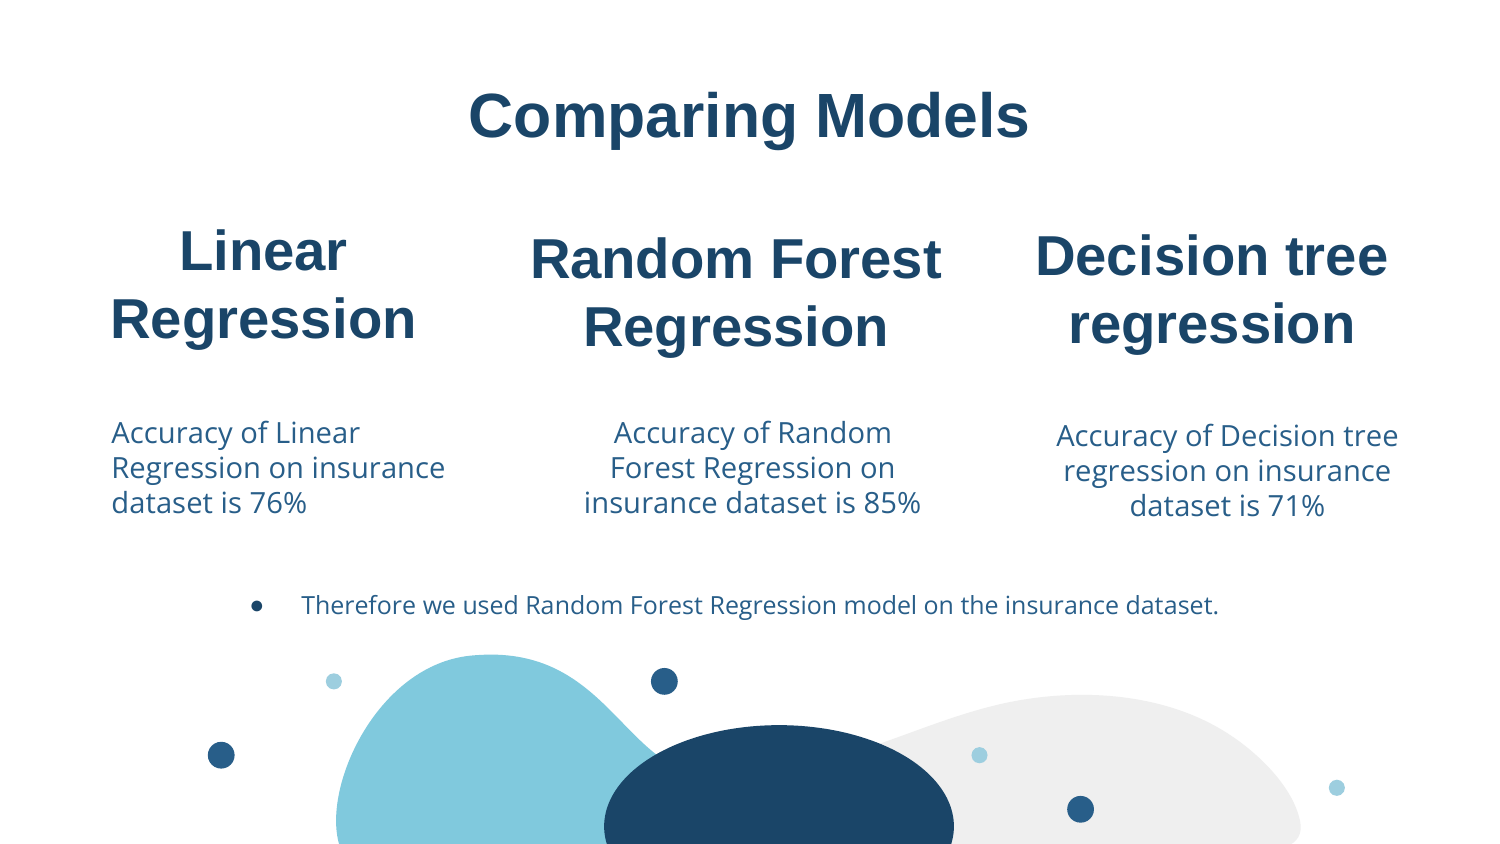

# Comparing Models
Linear Regression
Decision tree regression
Random Forest Regression
Accuracy of Random Forest Regression on insurance dataset is 85%
Accuracy of Linear Regression on insurance dataset is 76%

Accuracy of Decision tree regression on insurance dataset is 71%
Therefore we used Random Forest Regression model on the insurance dataset.